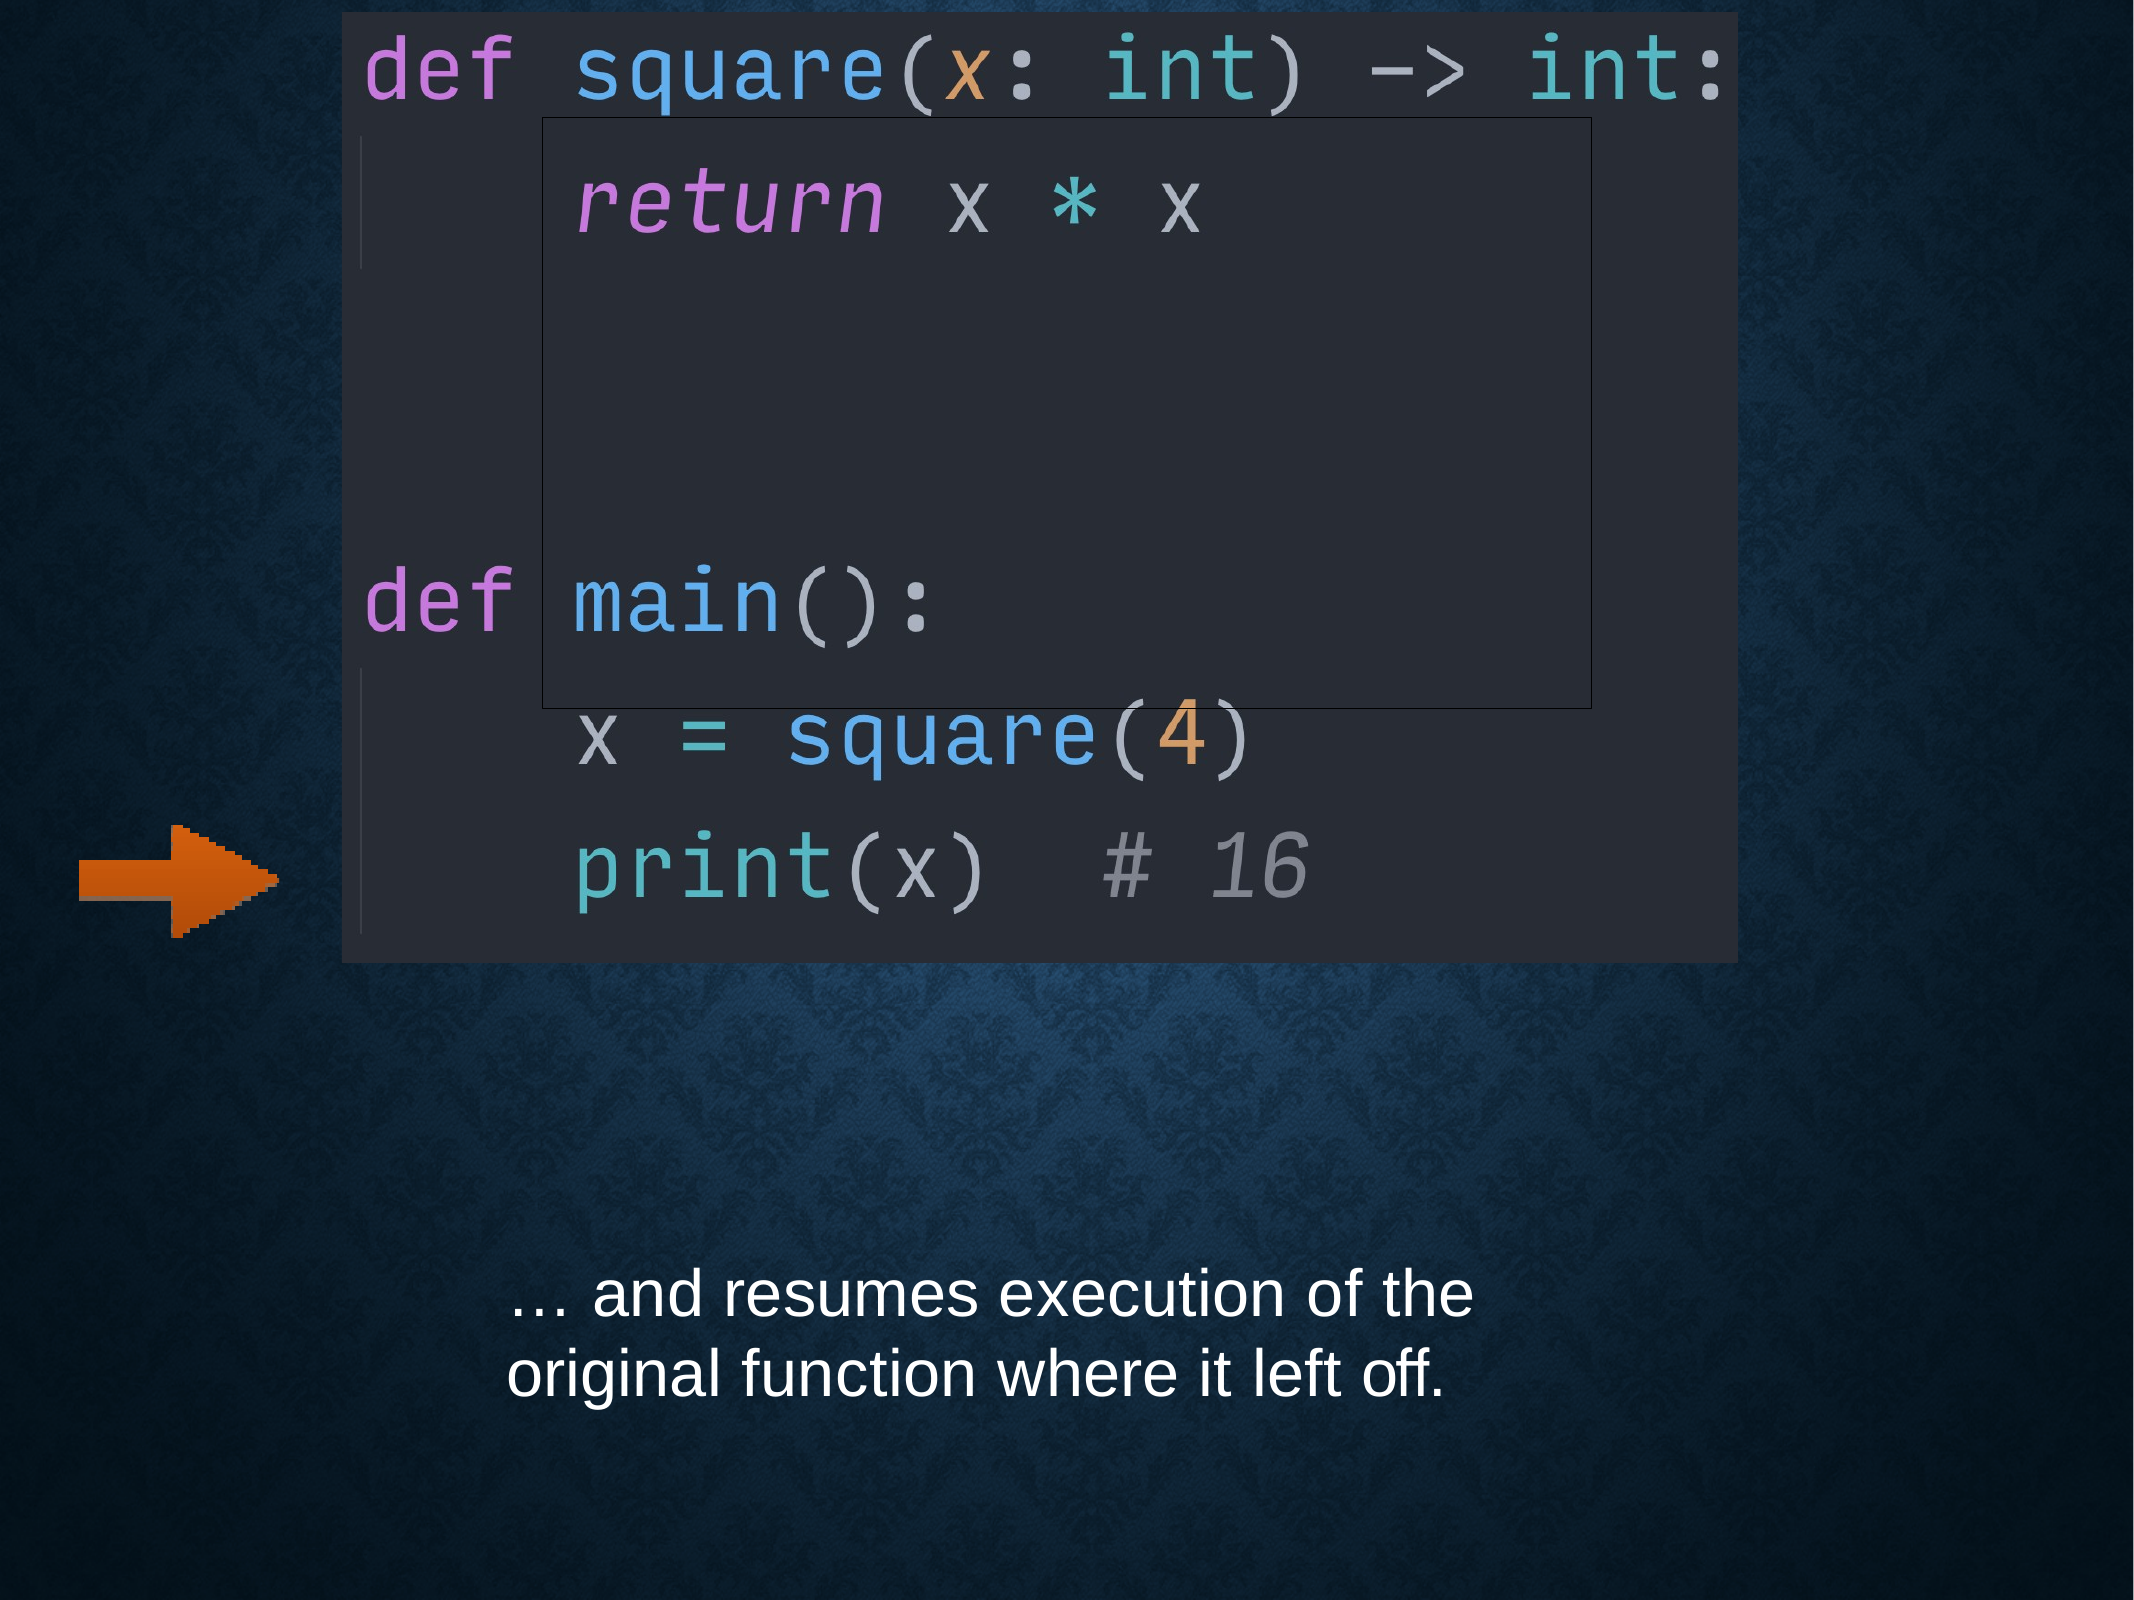

% Š jreese € $ n7cmdr @ jreese.sh

… and resumes execution of the original function where it left oﬀ.